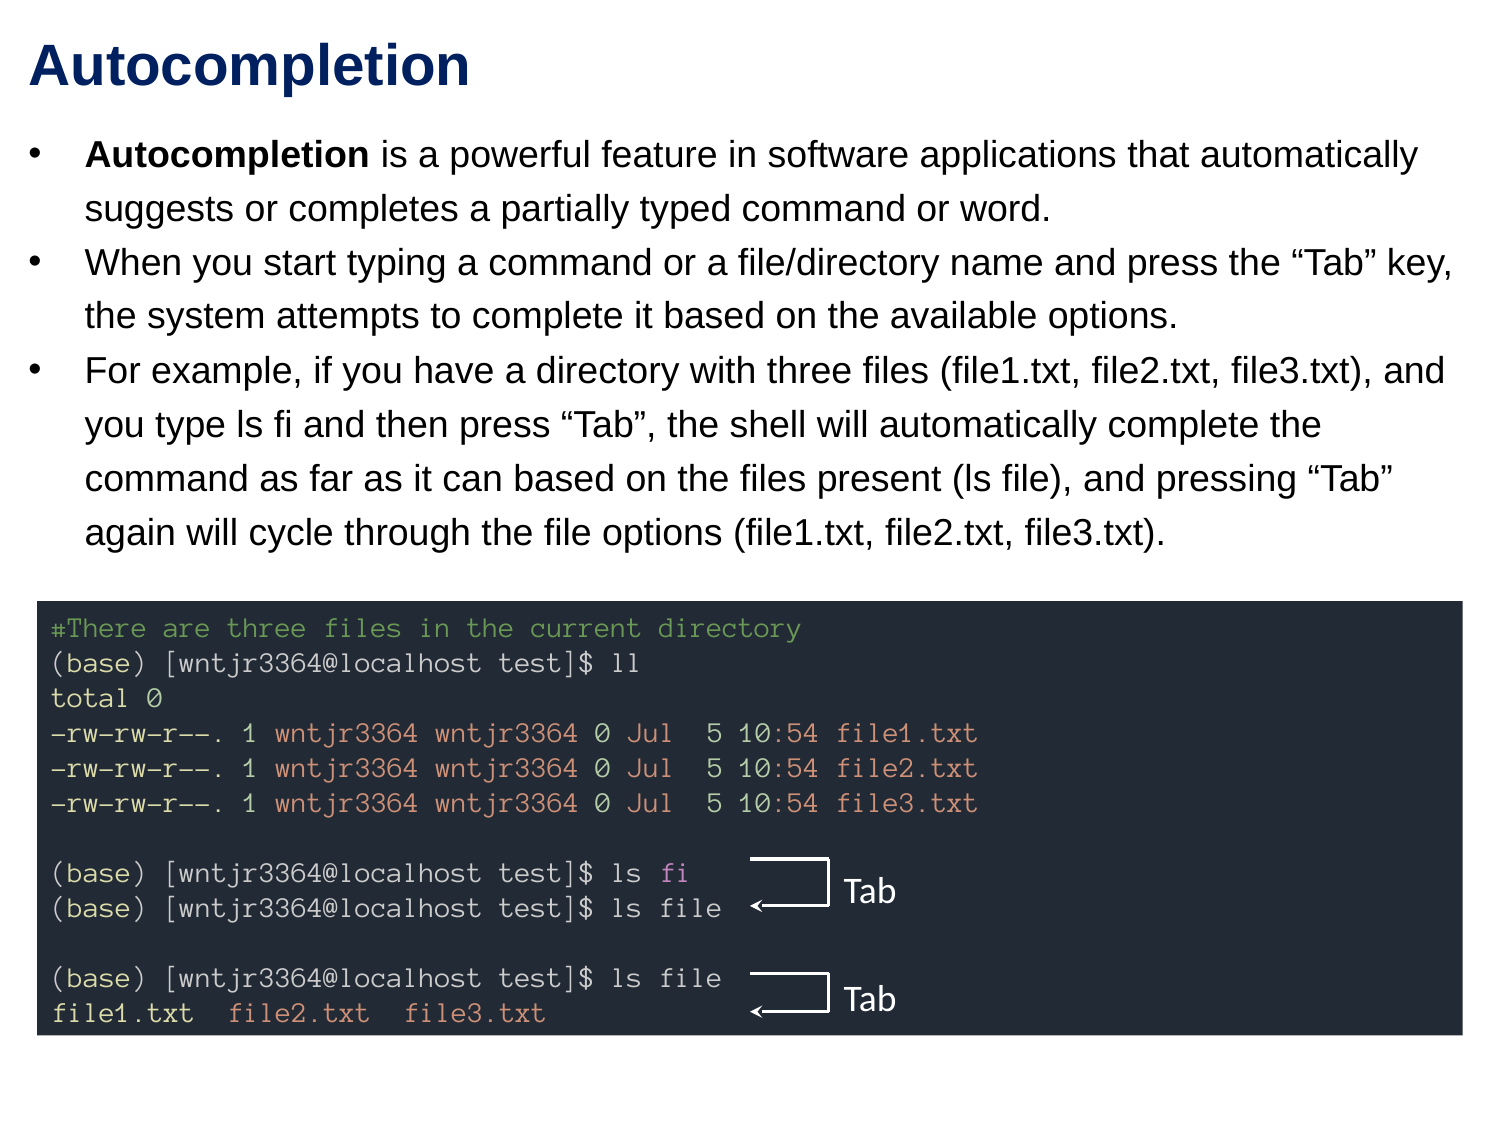

Autocompletion
Autocompletion is a powerful feature in software applications that automatically suggests or completes a partially typed command or word.
When you start typing a command or a file/directory name and press the “Tab” key, the system attempts to complete it based on the available options.
For example, if you have a directory with three files (file1.txt, file2.txt, file3.txt), and you type ls fi and then press “Tab”, the shell will automatically complete the command as far as it can based on the files present (ls file), and pressing “Tab” again will cycle through the file options (file1.txt, file2.txt, file3.txt).

#There are three files in the current directory
(base) [wntjr3364@localhost test]$ ll
total 0
-rw-rw-r--. 1 wntjr3364 wntjr3364 0 Jul  5 10:54 file1.txt
-rw-rw-r--. 1 wntjr3364 wntjr3364 0 Jul  5 10:54 file2.txt
-rw-rw-r--. 1 wntjr3364 wntjr3364 0 Jul  5 10:54 file3.txt
(base) [wntjr3364@localhost test]$ ls fi
(base) [wntjr3364@localhost test]$ ls file
(base) [wntjr3364@localhost test]$ ls file
file1.txt  file2.txt  file3.txt
Tab
Tab